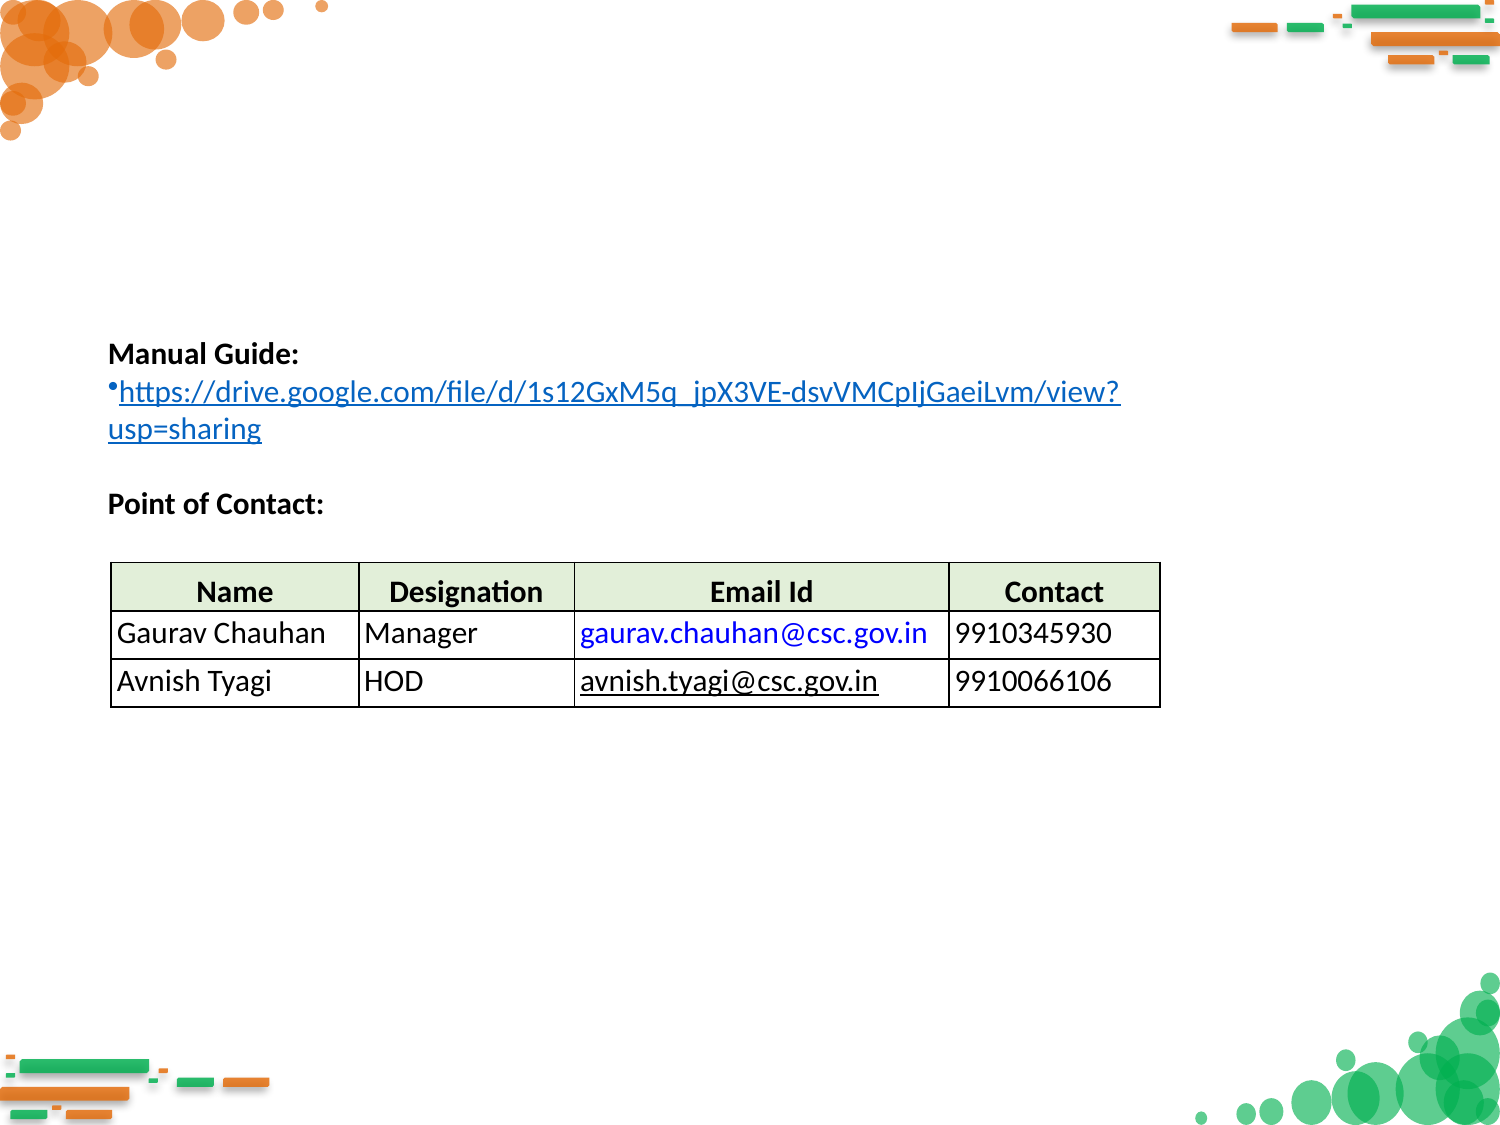

Manual Guide:
https://drive.google.com/file/d/1s12GxM5q_jpX3VE-dsvVMCpIjGaeiLvm/view?usp=sharing

Point of Contact:
| Name | Designation | Email Id | Contact |
| --- | --- | --- | --- |
| Gaurav Chauhan | Manager | gaurav.chauhan@csc.gov.in | 9910345930 |
| Avnish Tyagi | HOD | avnish.tyagi@csc.gov.in | 9910066106 |